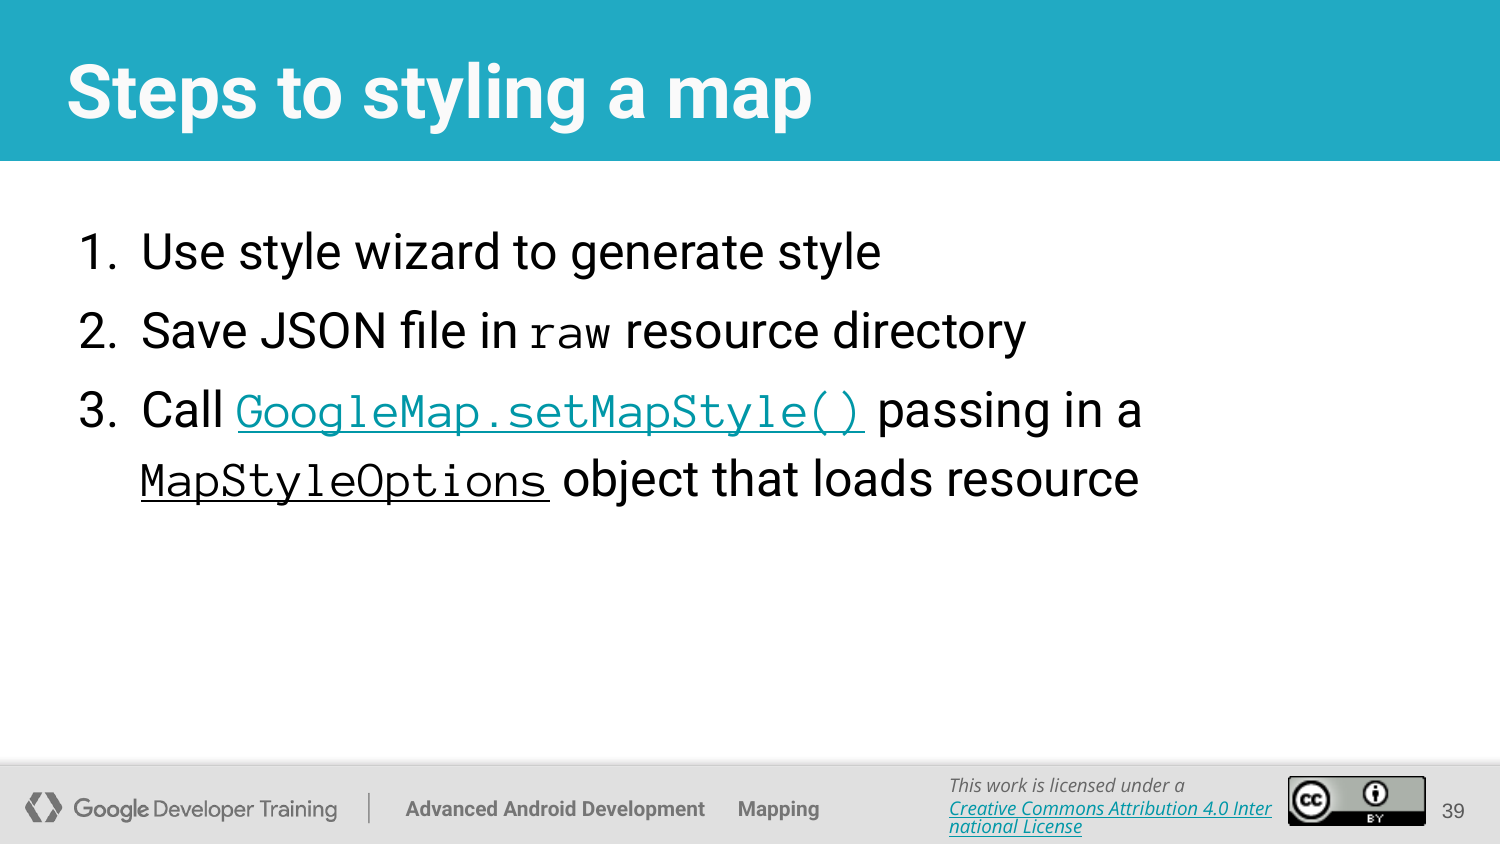

# Steps to styling a map
Use style wizard to generate style
Save JSON file in raw resource directory
Call GoogleMap.setMapStyle() passing in a MapStyleOptions object that loads resource
39